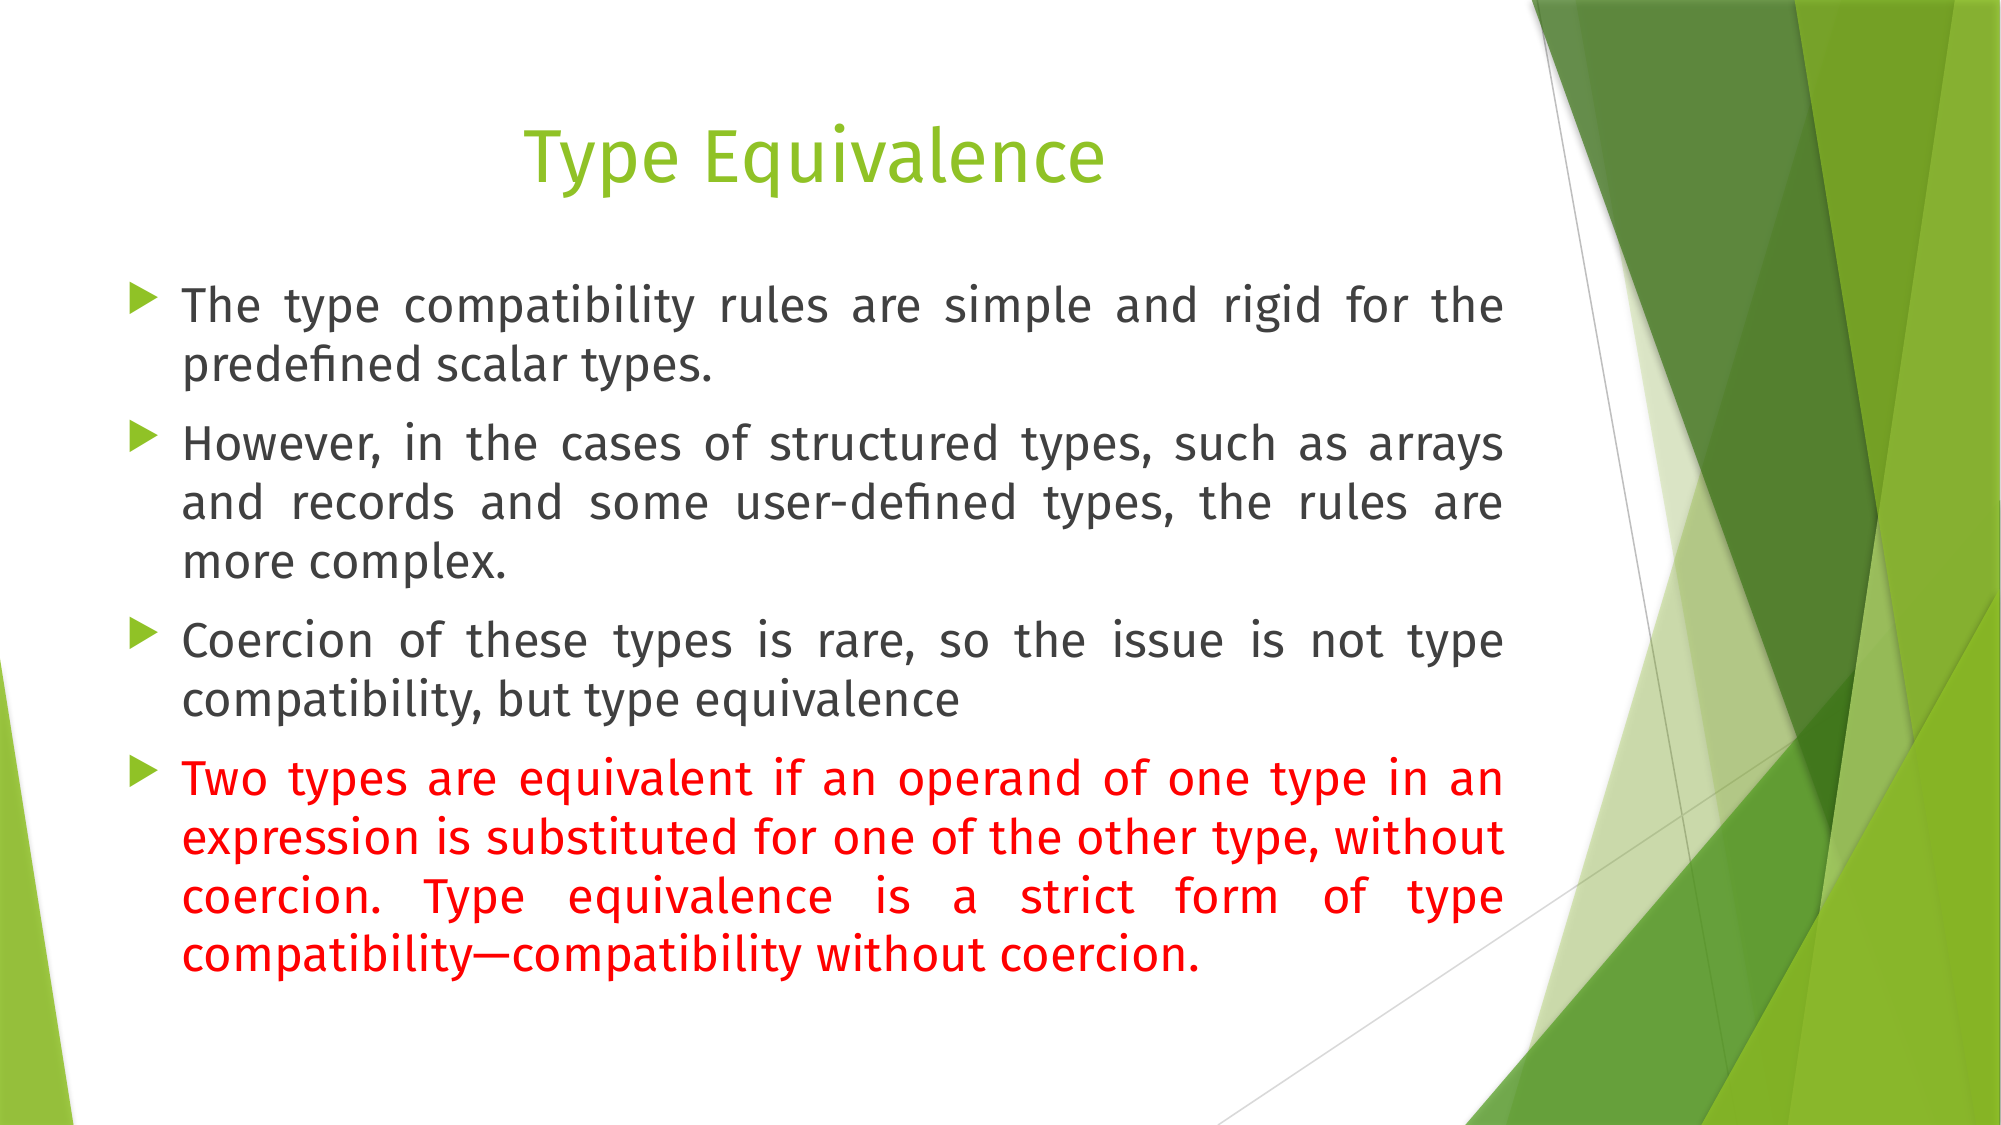

# Type Equivalence
The type compatibility rules are simple and rigid for the predefined scalar types.
However, in the cases of structured types, such as arrays and records and some user-defined types, the rules are more complex.
Coercion of these types is rare, so the issue is not type compatibility, but type equivalence
Two types are equivalent if an operand of one type in an expression is substituted for one of the other type, without coercion. Type equivalence is a strict form of type compatibility—compatibility without coercion.